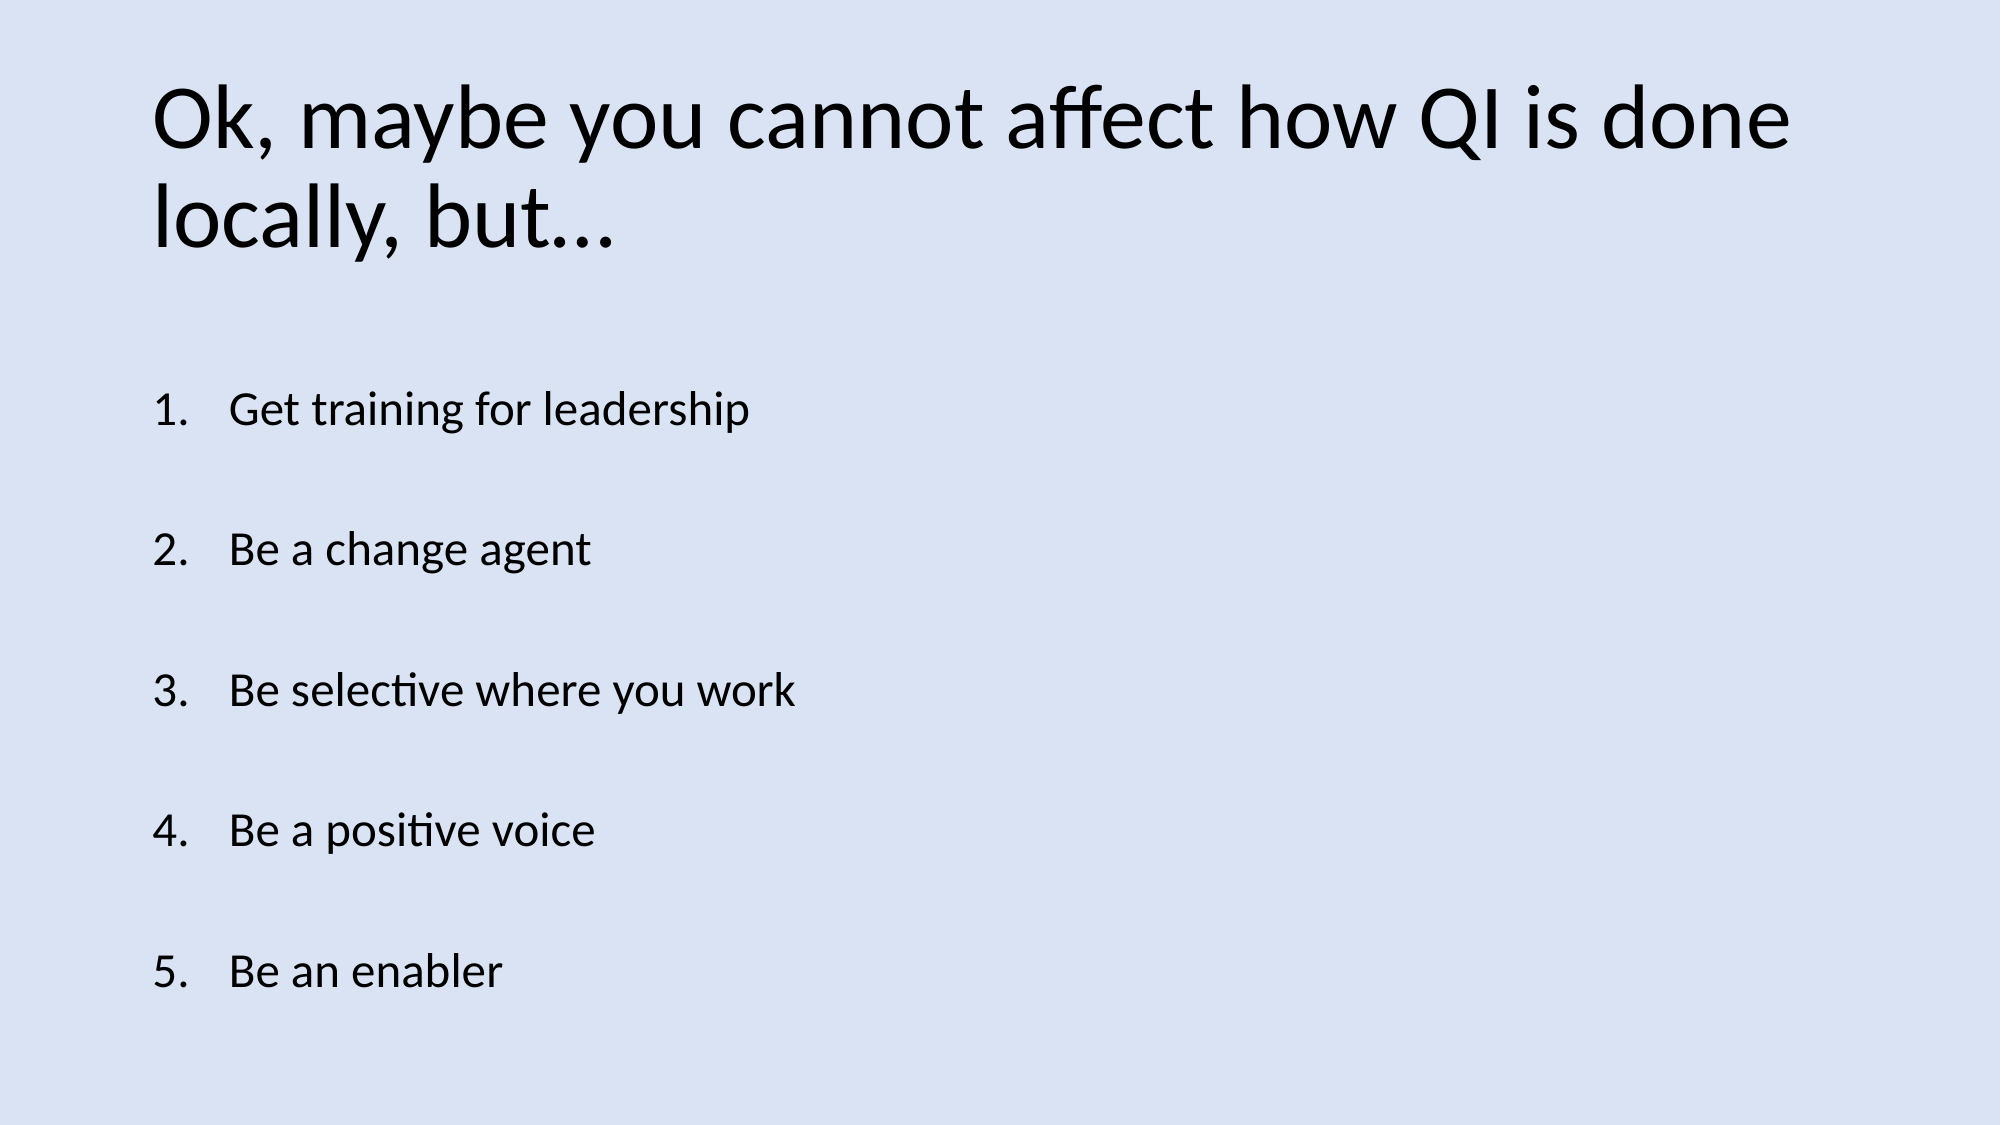

# Ok, maybe you cannot affect how QI is done locally, but…

Get training for leadership

Be a change agent

Be selective where you work

Be a positive voice

Be an enabler